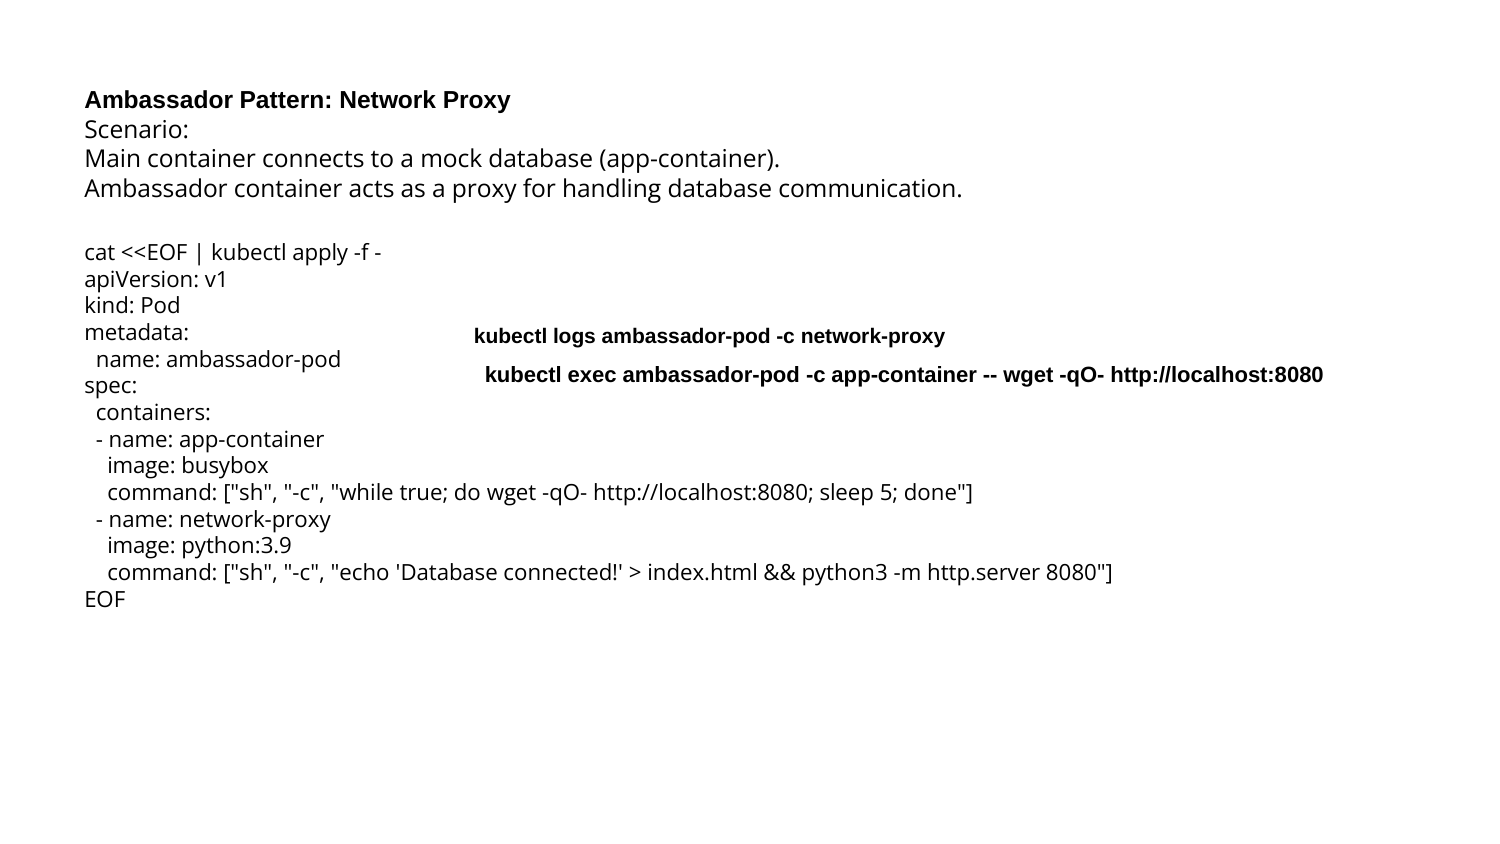

Ambassador Pattern: Network Proxy
Scenario:
Main container connects to a mock database (app-container).
Ambassador container acts as a proxy for handling database communication.
cat <<EOF | kubectl apply -f -
apiVersion: v1
kind: Pod
metadata:
  name: ambassador-pod
spec:
  containers:
  - name: app-container
    image: busybox
    command: ["sh", "-c", "while true; do wget -qO- http://localhost:8080; sleep 5; done"]
  - name: network-proxy
    image: python:3.9
    command: ["sh", "-c", "echo 'Database connected!' > index.html && python3 -m http.server 8080"]
EOF

kubectl logs ambassador-pod -c network-proxy
kubectl exec ambassador-pod -c app-container -- wget -qO- http://localhost:8080